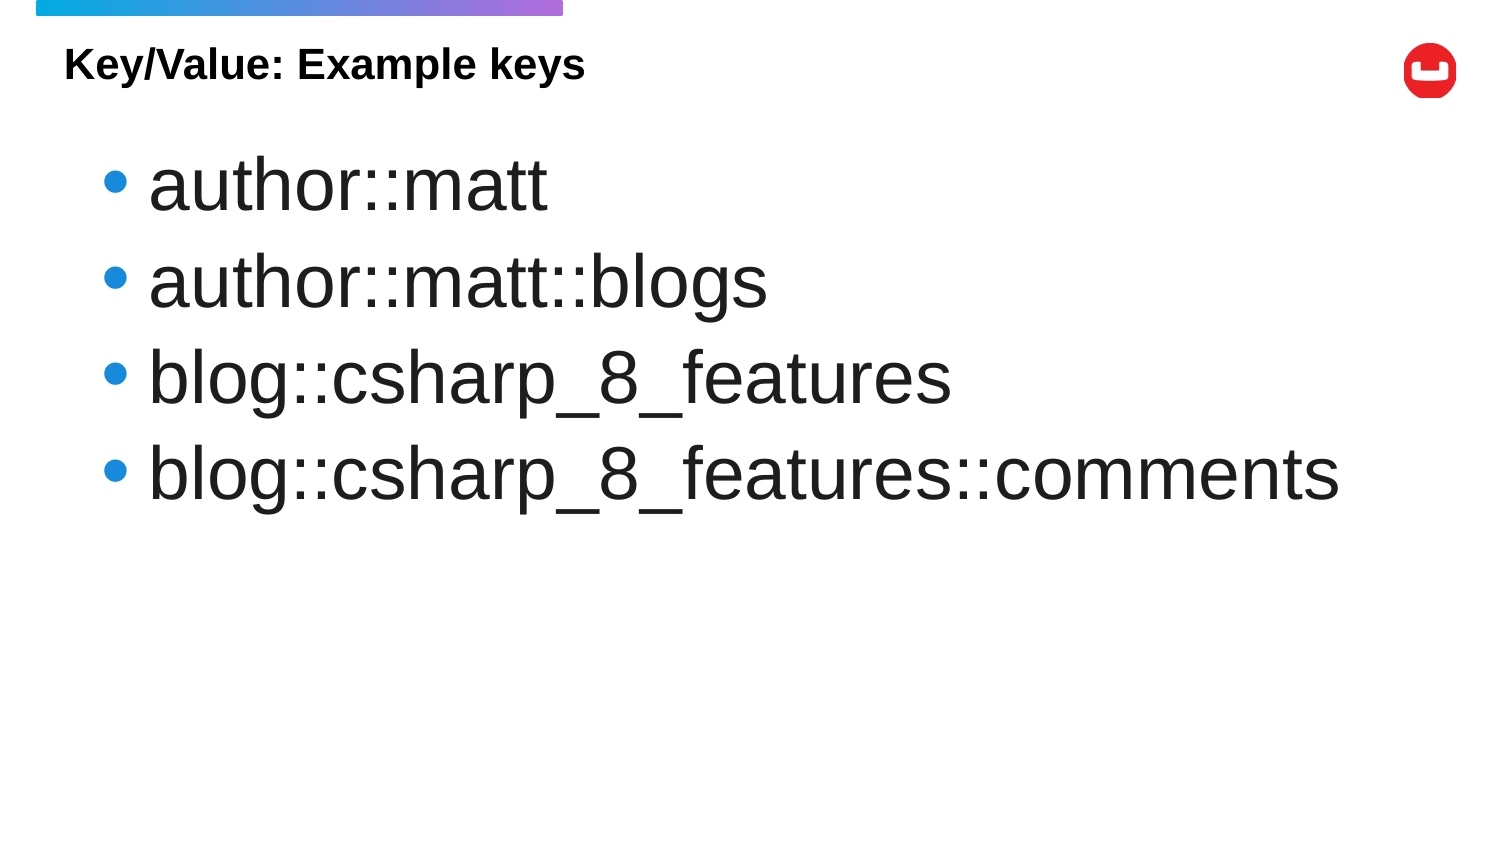

# Key/Value: Example keys
author::matt
author::matt::blogs
blog::csharp_8_features
blog::csharp_8_features::comments